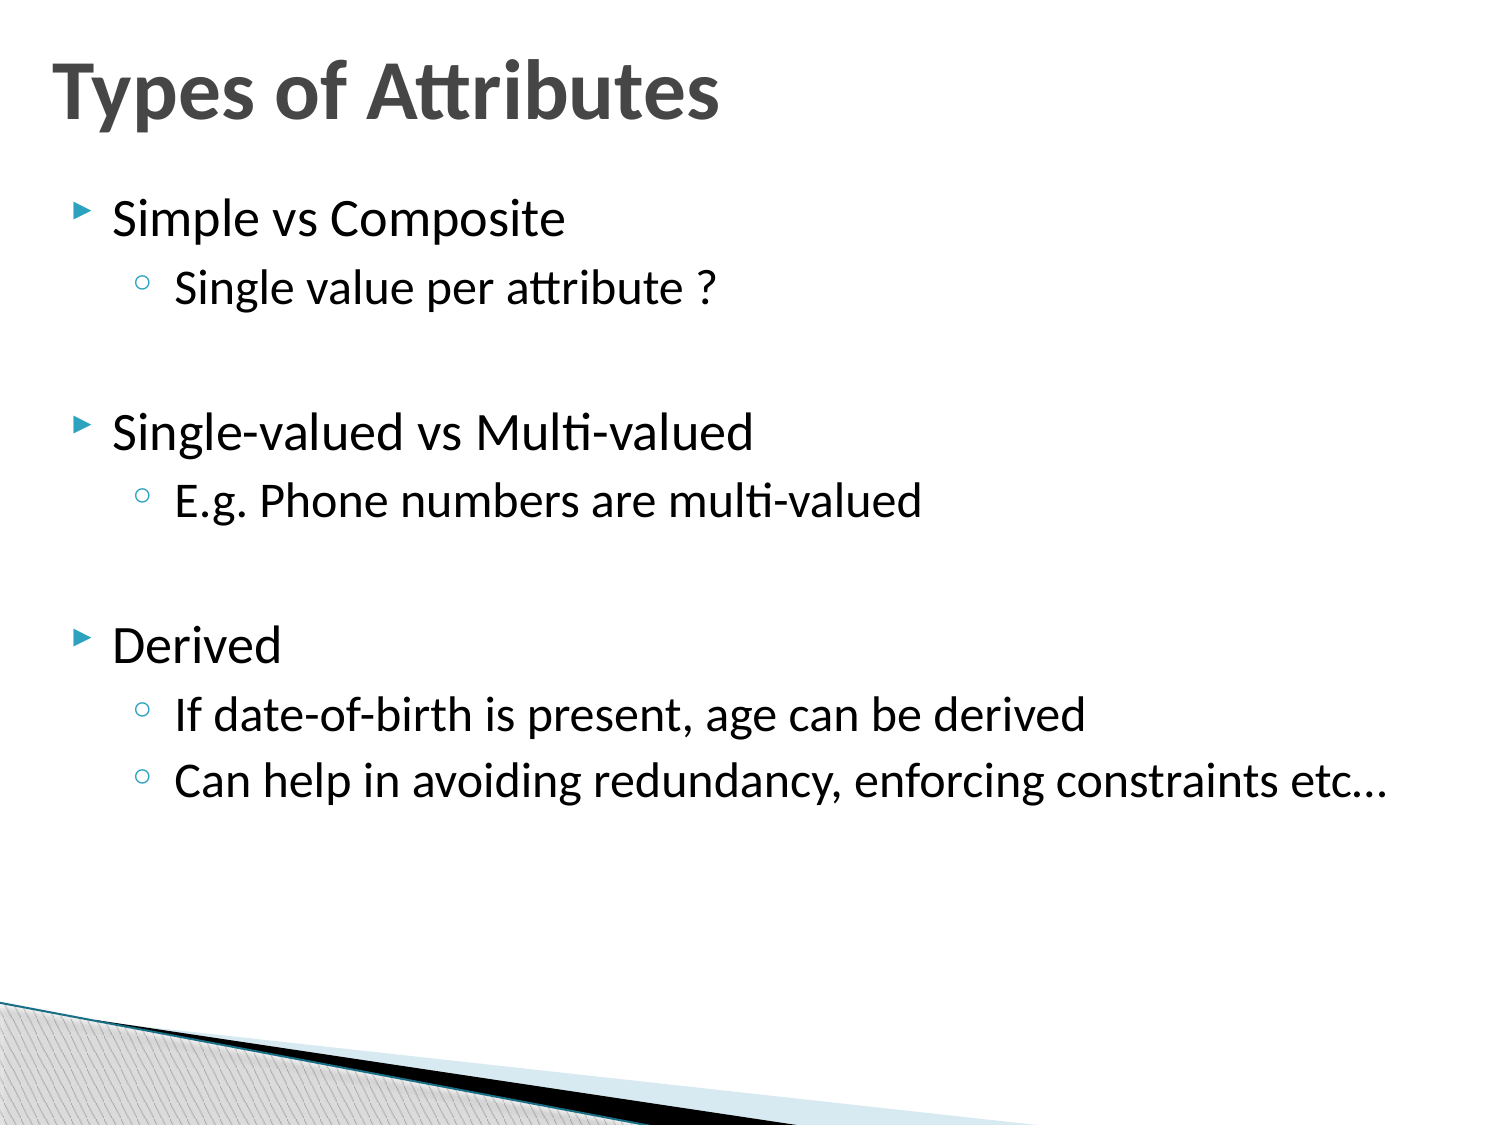

# Types of Attributes
Simple vs Composite
Single value per attribute ?

Single-valued vs Multi-valued
E.g. Phone numbers are multi-valued

Derived
If date-of-birth is present, age can be derived
Can help in avoiding redundancy, enforcing constraints etc…